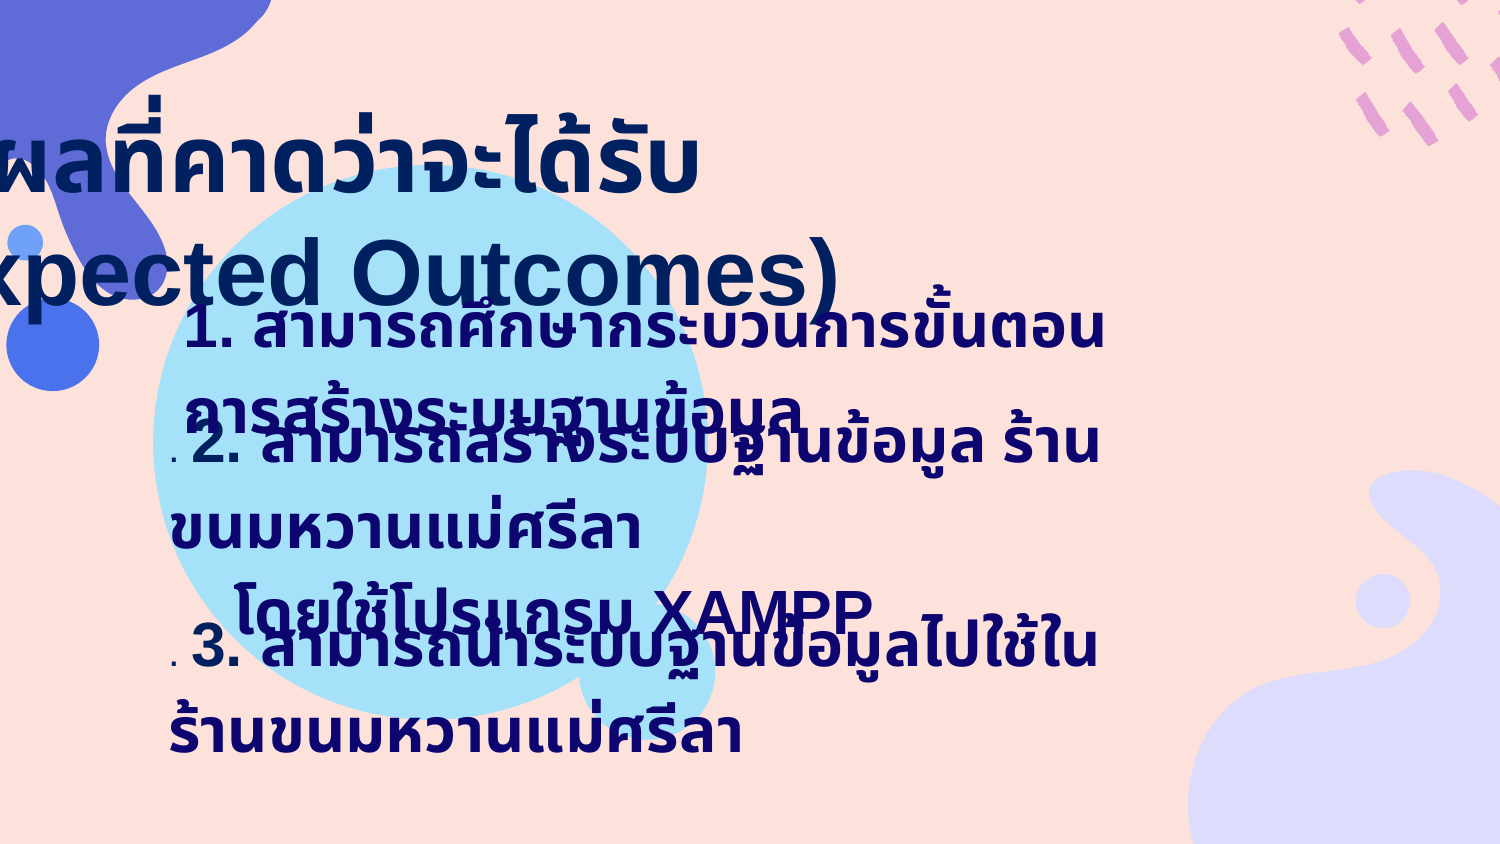

ผลที่คาดว่าจะได้รับ
(Expected Outcomes)

1. สามารถศึกษากระบวนการขั้นตอนการสร้างระบบฐานข้อมูล
. 2. สามารถสร้างระบบฐานข้อมูล ร้านขนมหวานแม่ศรีลา
    โดยใช้โปรแกรม XAMPP

. 3. สามารถนำระบบฐานข้อมูลไปใช้ใน ร้านขนมหวานแม่ศรีลา